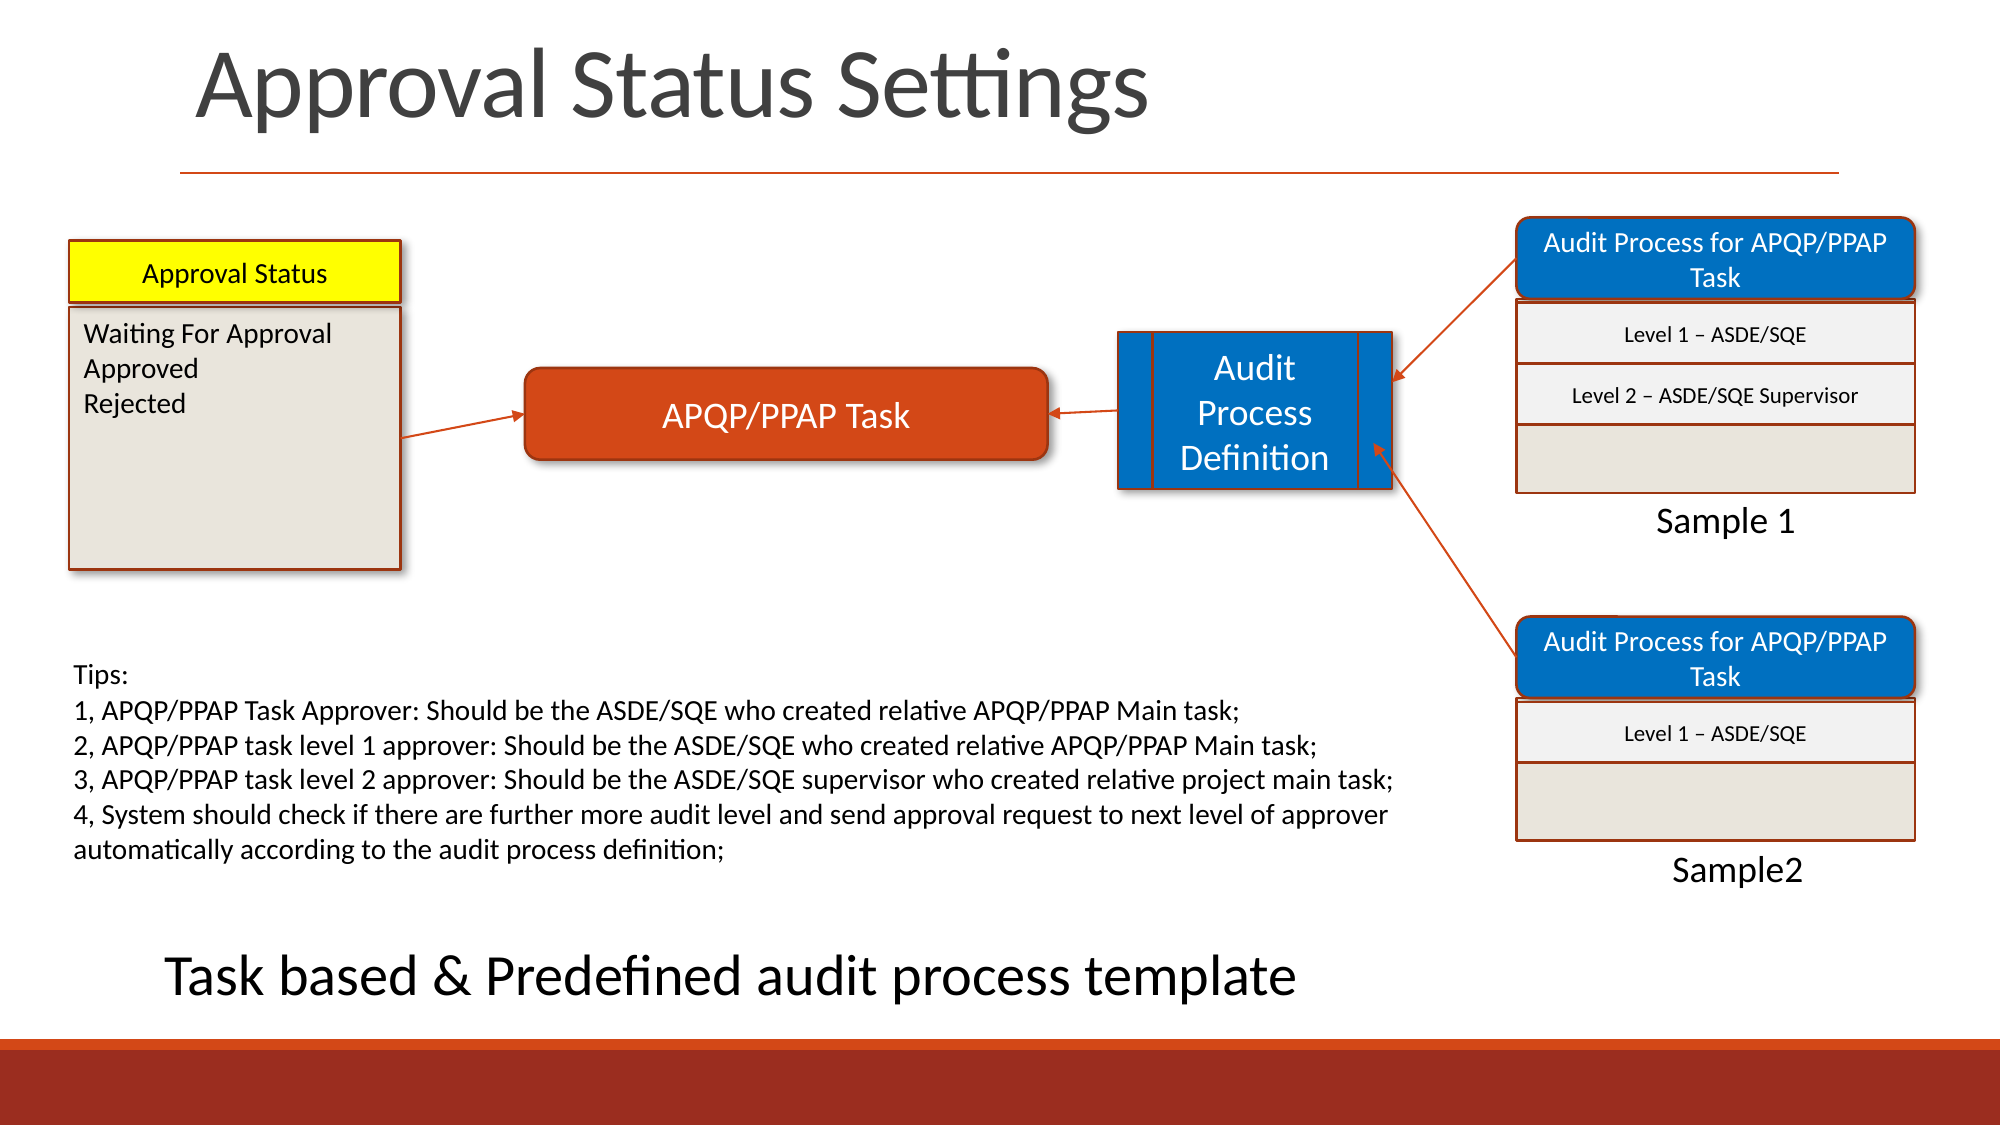

# Approval Status Settings
Audit Process for APQP/PPAP Task

Level 1 – ASDE/SQE
Level 2 – ASDE/SQE Supervisor
Approval Status
Waiting For Approval
Approved
Rejected

Audit Process Definition
APQP/PPAP Task
Sample 1
Audit Process for APQP/PPAP Task

Level 1 – ASDE/SQE
Tips:
1, APQP/PPAP Task Approver: Should be the ASDE/SQE who created relative APQP/PPAP Main task;
2, APQP/PPAP task level 1 approver: Should be the ASDE/SQE who created relative APQP/PPAP Main task;
3, APQP/PPAP task level 2 approver: Should be the ASDE/SQE supervisor who created relative project main task;
4, System should check if there are further more audit level and send approval request to next level of approver automatically according to the audit process definition;
Sample2
Task based & Predefined audit process template